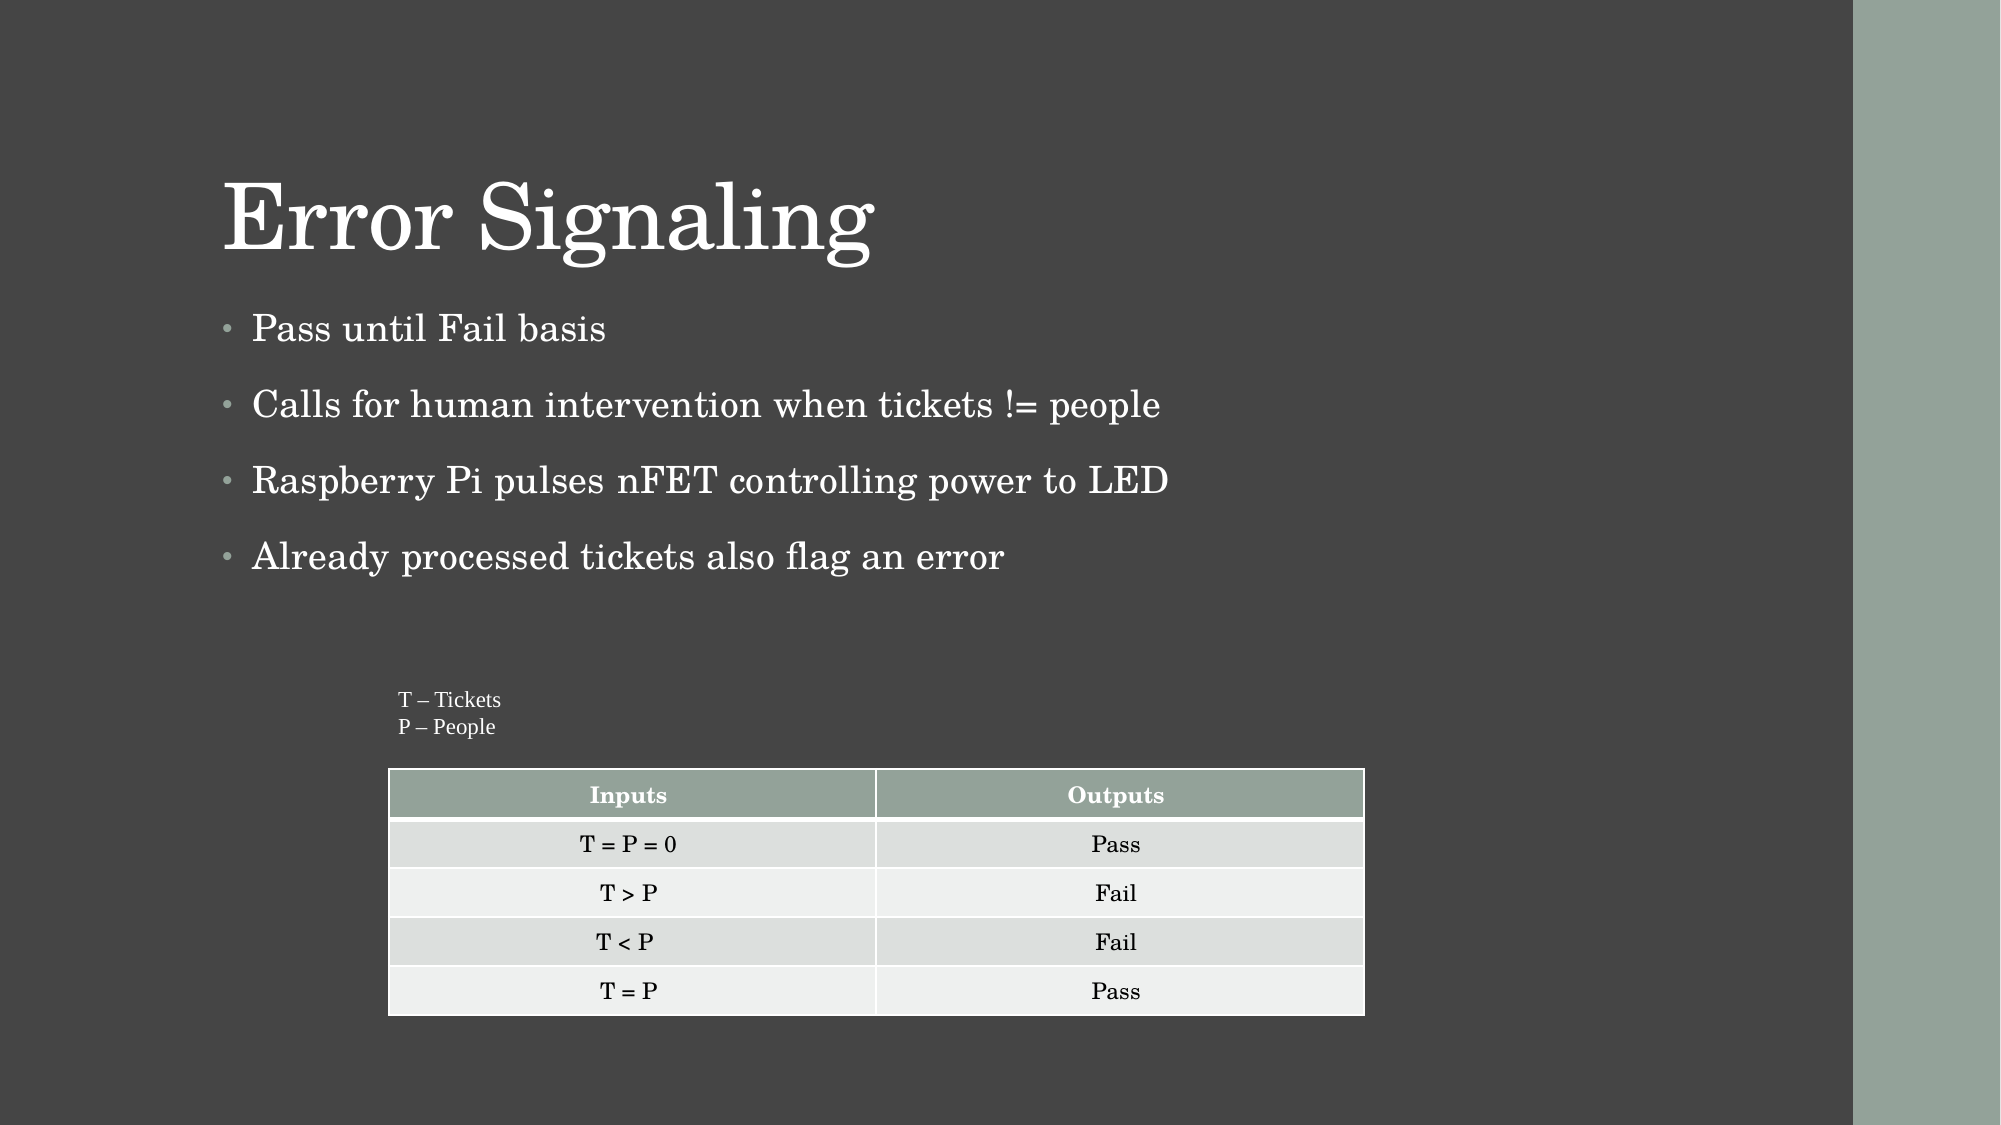

# Error Signaling
Pass until Fail basis
Calls for human intervention when tickets != people
Raspberry Pi pulses nFET controlling power to LED
Already processed tickets also flag an error

T – Tickets
P – People
| Inputs | Outputs |
| --- | --- |
| T = P = 0 | Pass |
| T > P | Fail |
| T < P | Fail |
| T = P | Pass |